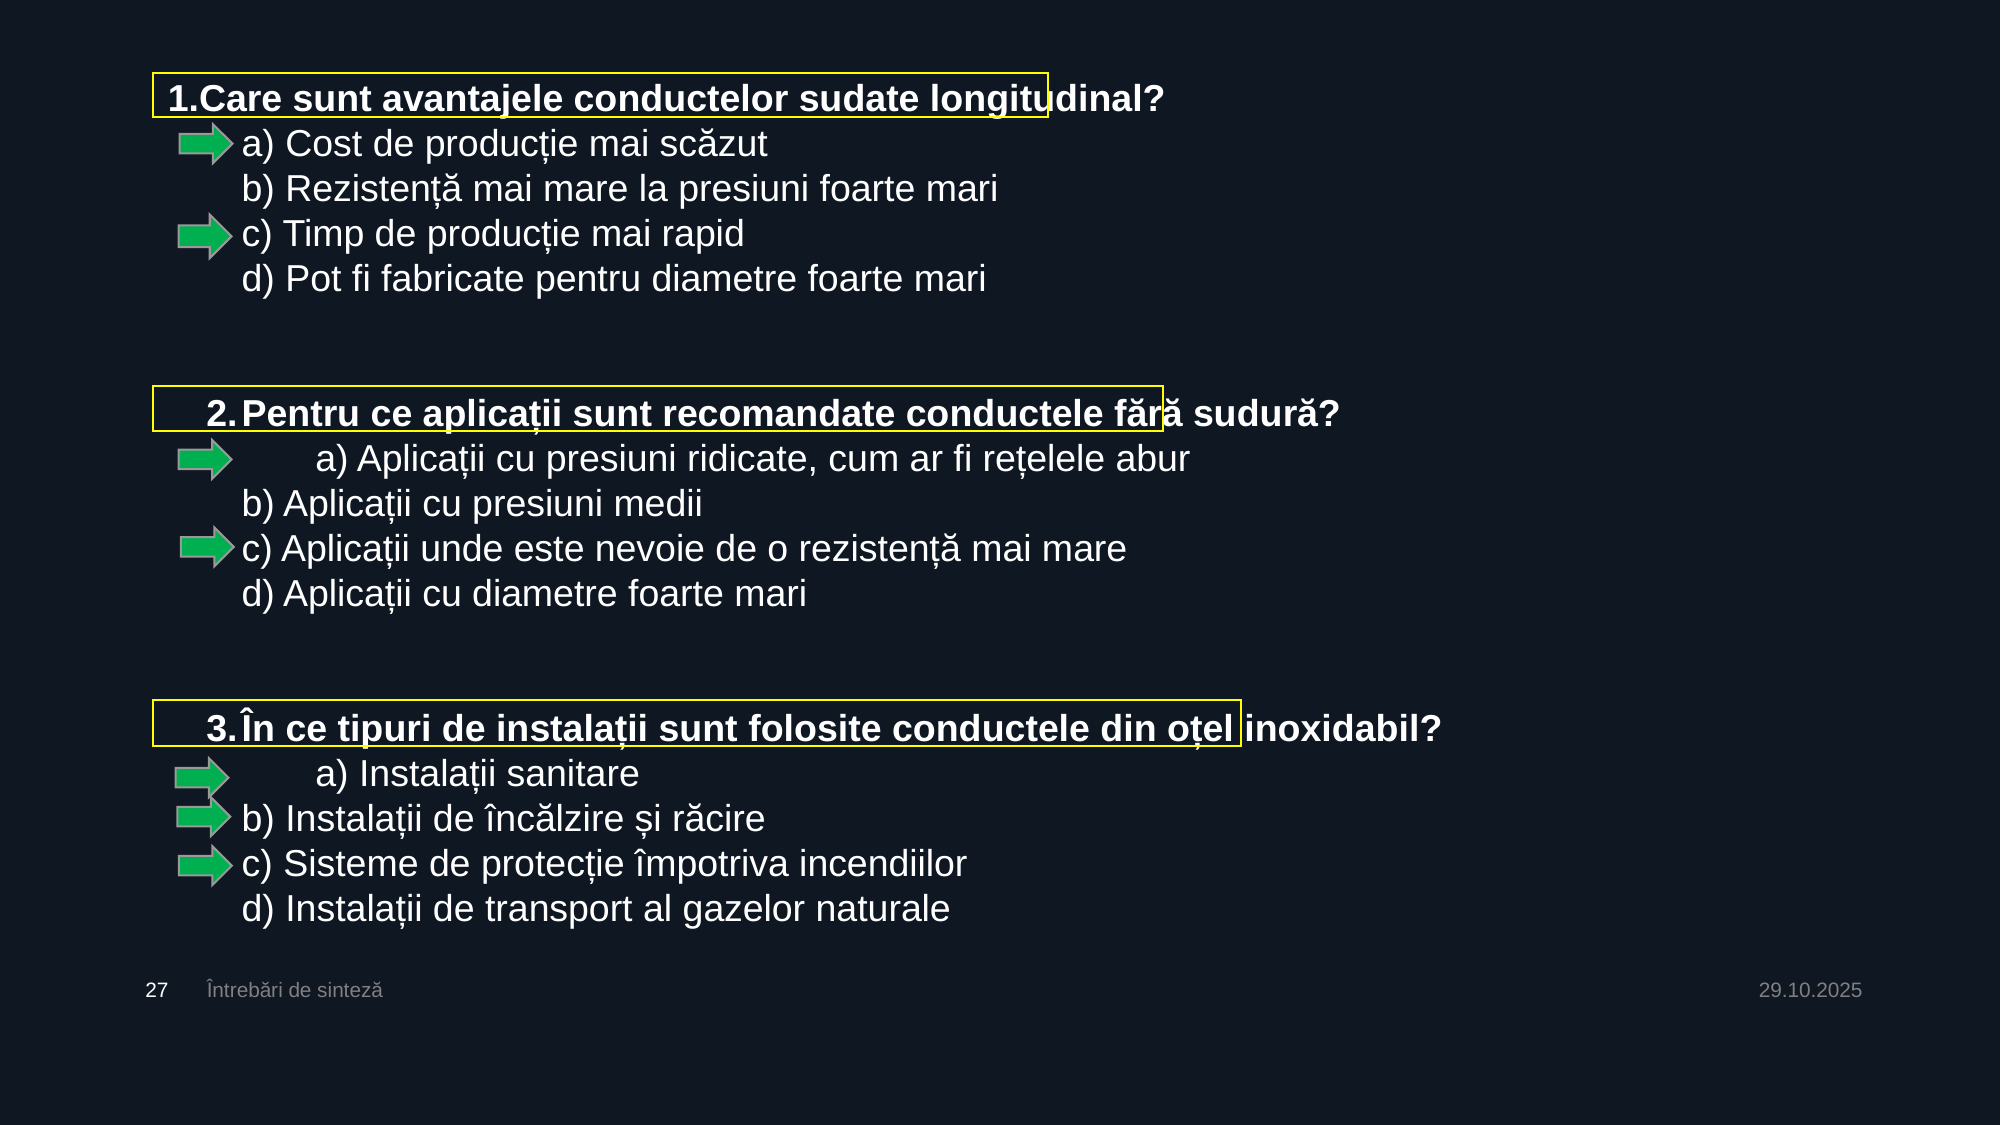

Care sunt avantajele conductelor sudate longitudinal?
a) Cost de producție mai scăzut
b) Rezistență mai mare la presiuni foarte mari
c) Timp de producție mai rapid
d) Pot fi fabricate pentru diametre foarte mari

Pentru ce aplicații sunt recomandate conductele fără sudură?
a) Aplicații cu presiuni ridicate, cum ar fi rețelele abur
b) Aplicații cu presiuni medii
c) Aplicații unde este nevoie de o rezistență mai mare
d) Aplicații cu diametre foarte mari

În ce tipuri de instalații sunt folosite conductele din oțel inoxidabil?
a) Instalații sanitare
b) Instalații de încălzire și răcire
c) Sisteme de protecție împotriva incendiilor
d) Instalații de transport al gazelor naturale

Întrebări de sinteză
29.10.2025
27